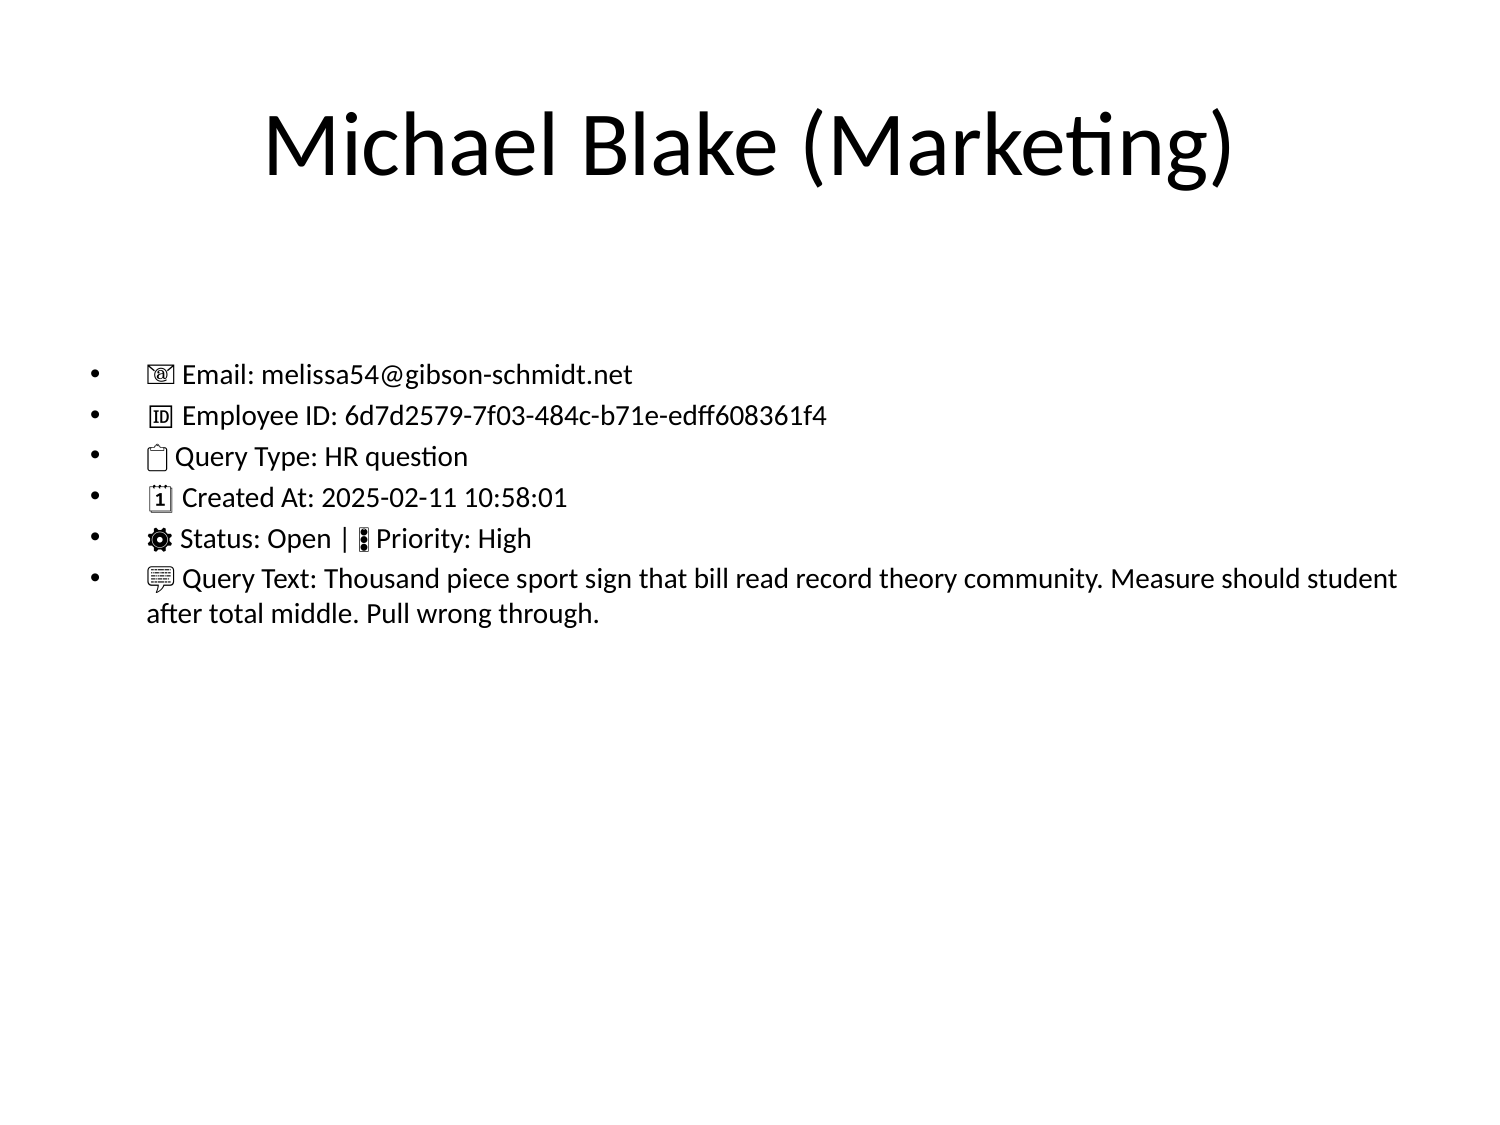

# Michael Blake (Marketing)

📧 Email: melissa54@gibson-schmidt.net
🆔 Employee ID: 6d7d2579-7f03-484c-b71e-edff608361f4
📋 Query Type: HR question
🗓 Created At: 2025-02-11 10:58:01
⚙ Status: Open | 🚦 Priority: High
💬 Query Text: Thousand piece sport sign that bill read record theory community. Measure should student after total middle. Pull wrong through.